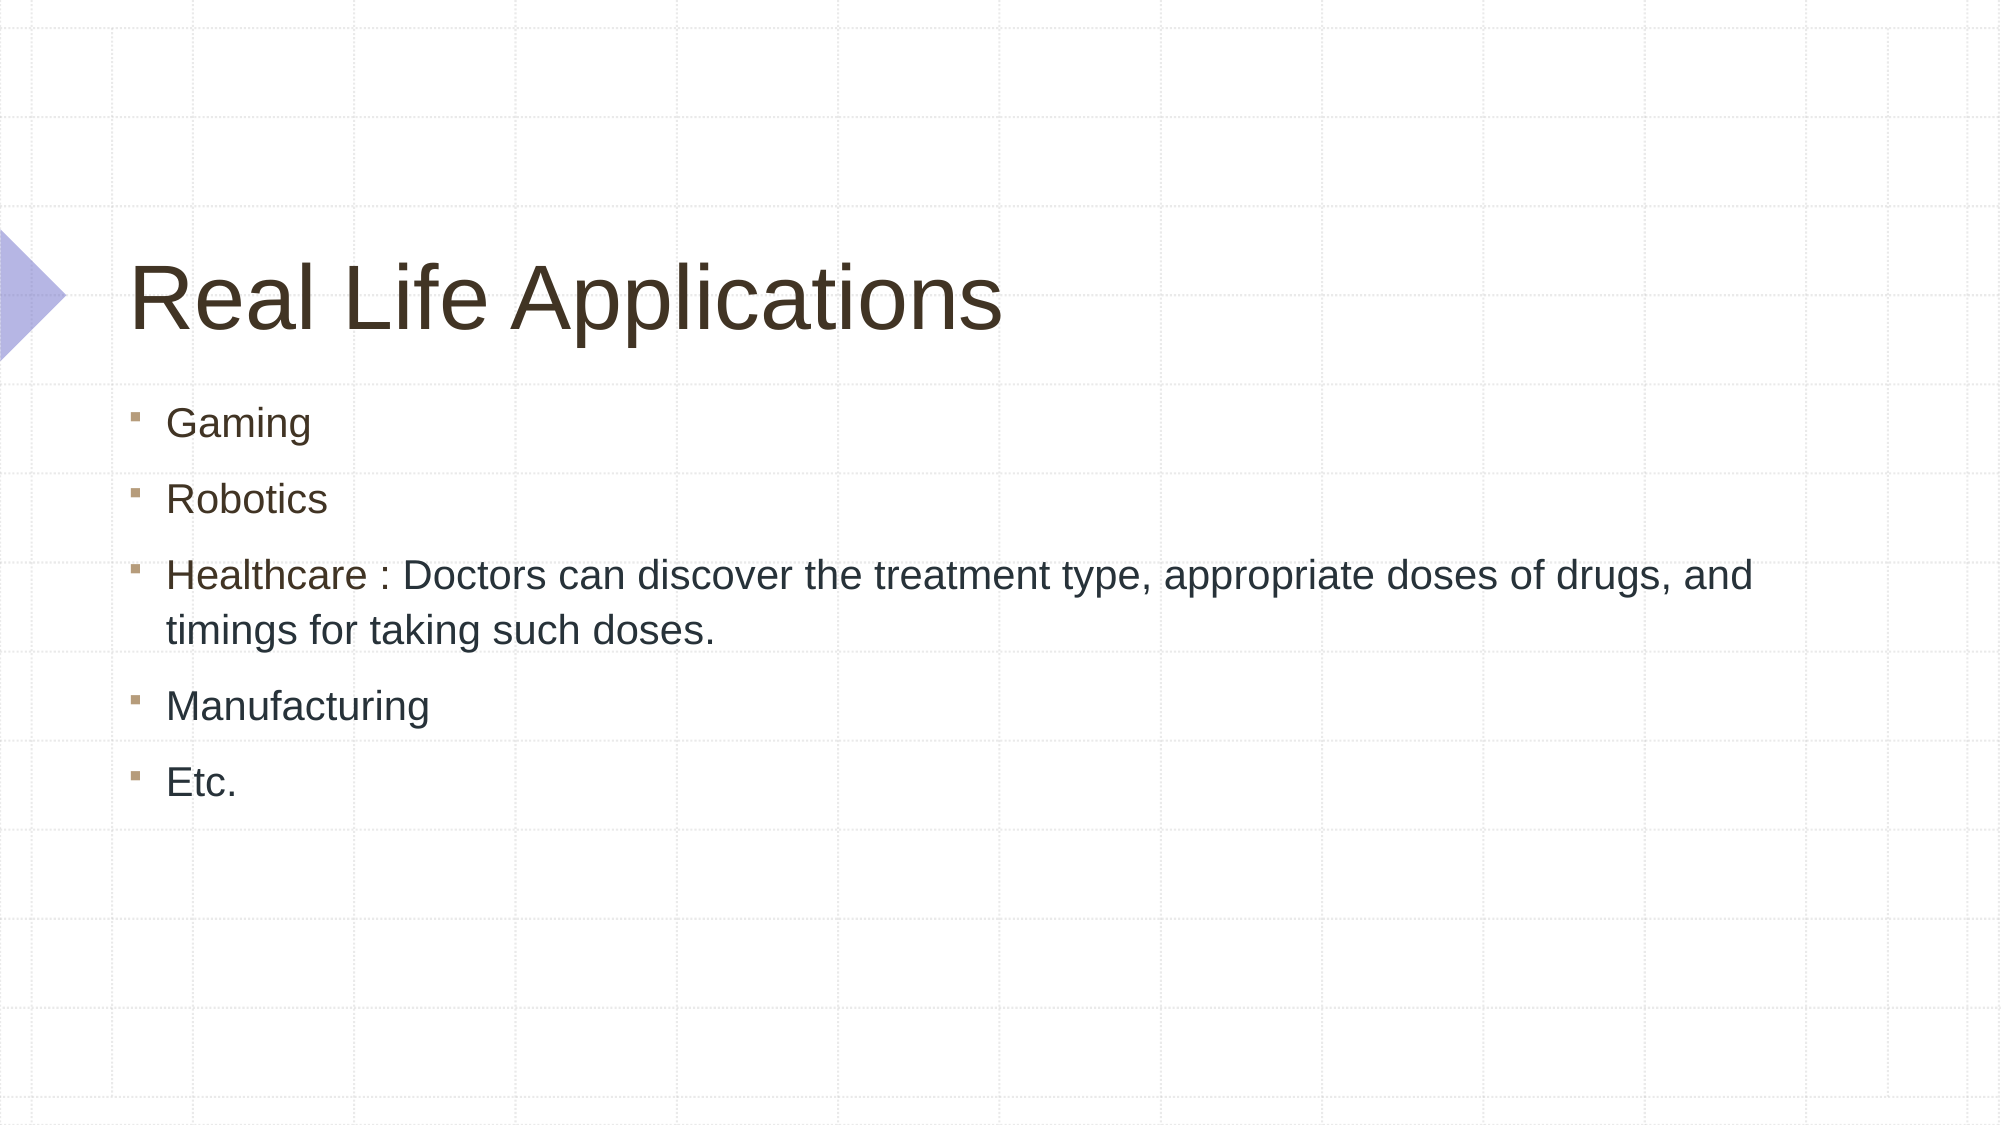

# Real Life Applications
Gaming
Robotics
Healthcare : Doctors can discover the treatment type, appropriate doses of drugs, and timings for taking such doses.
Manufacturing
Etc.